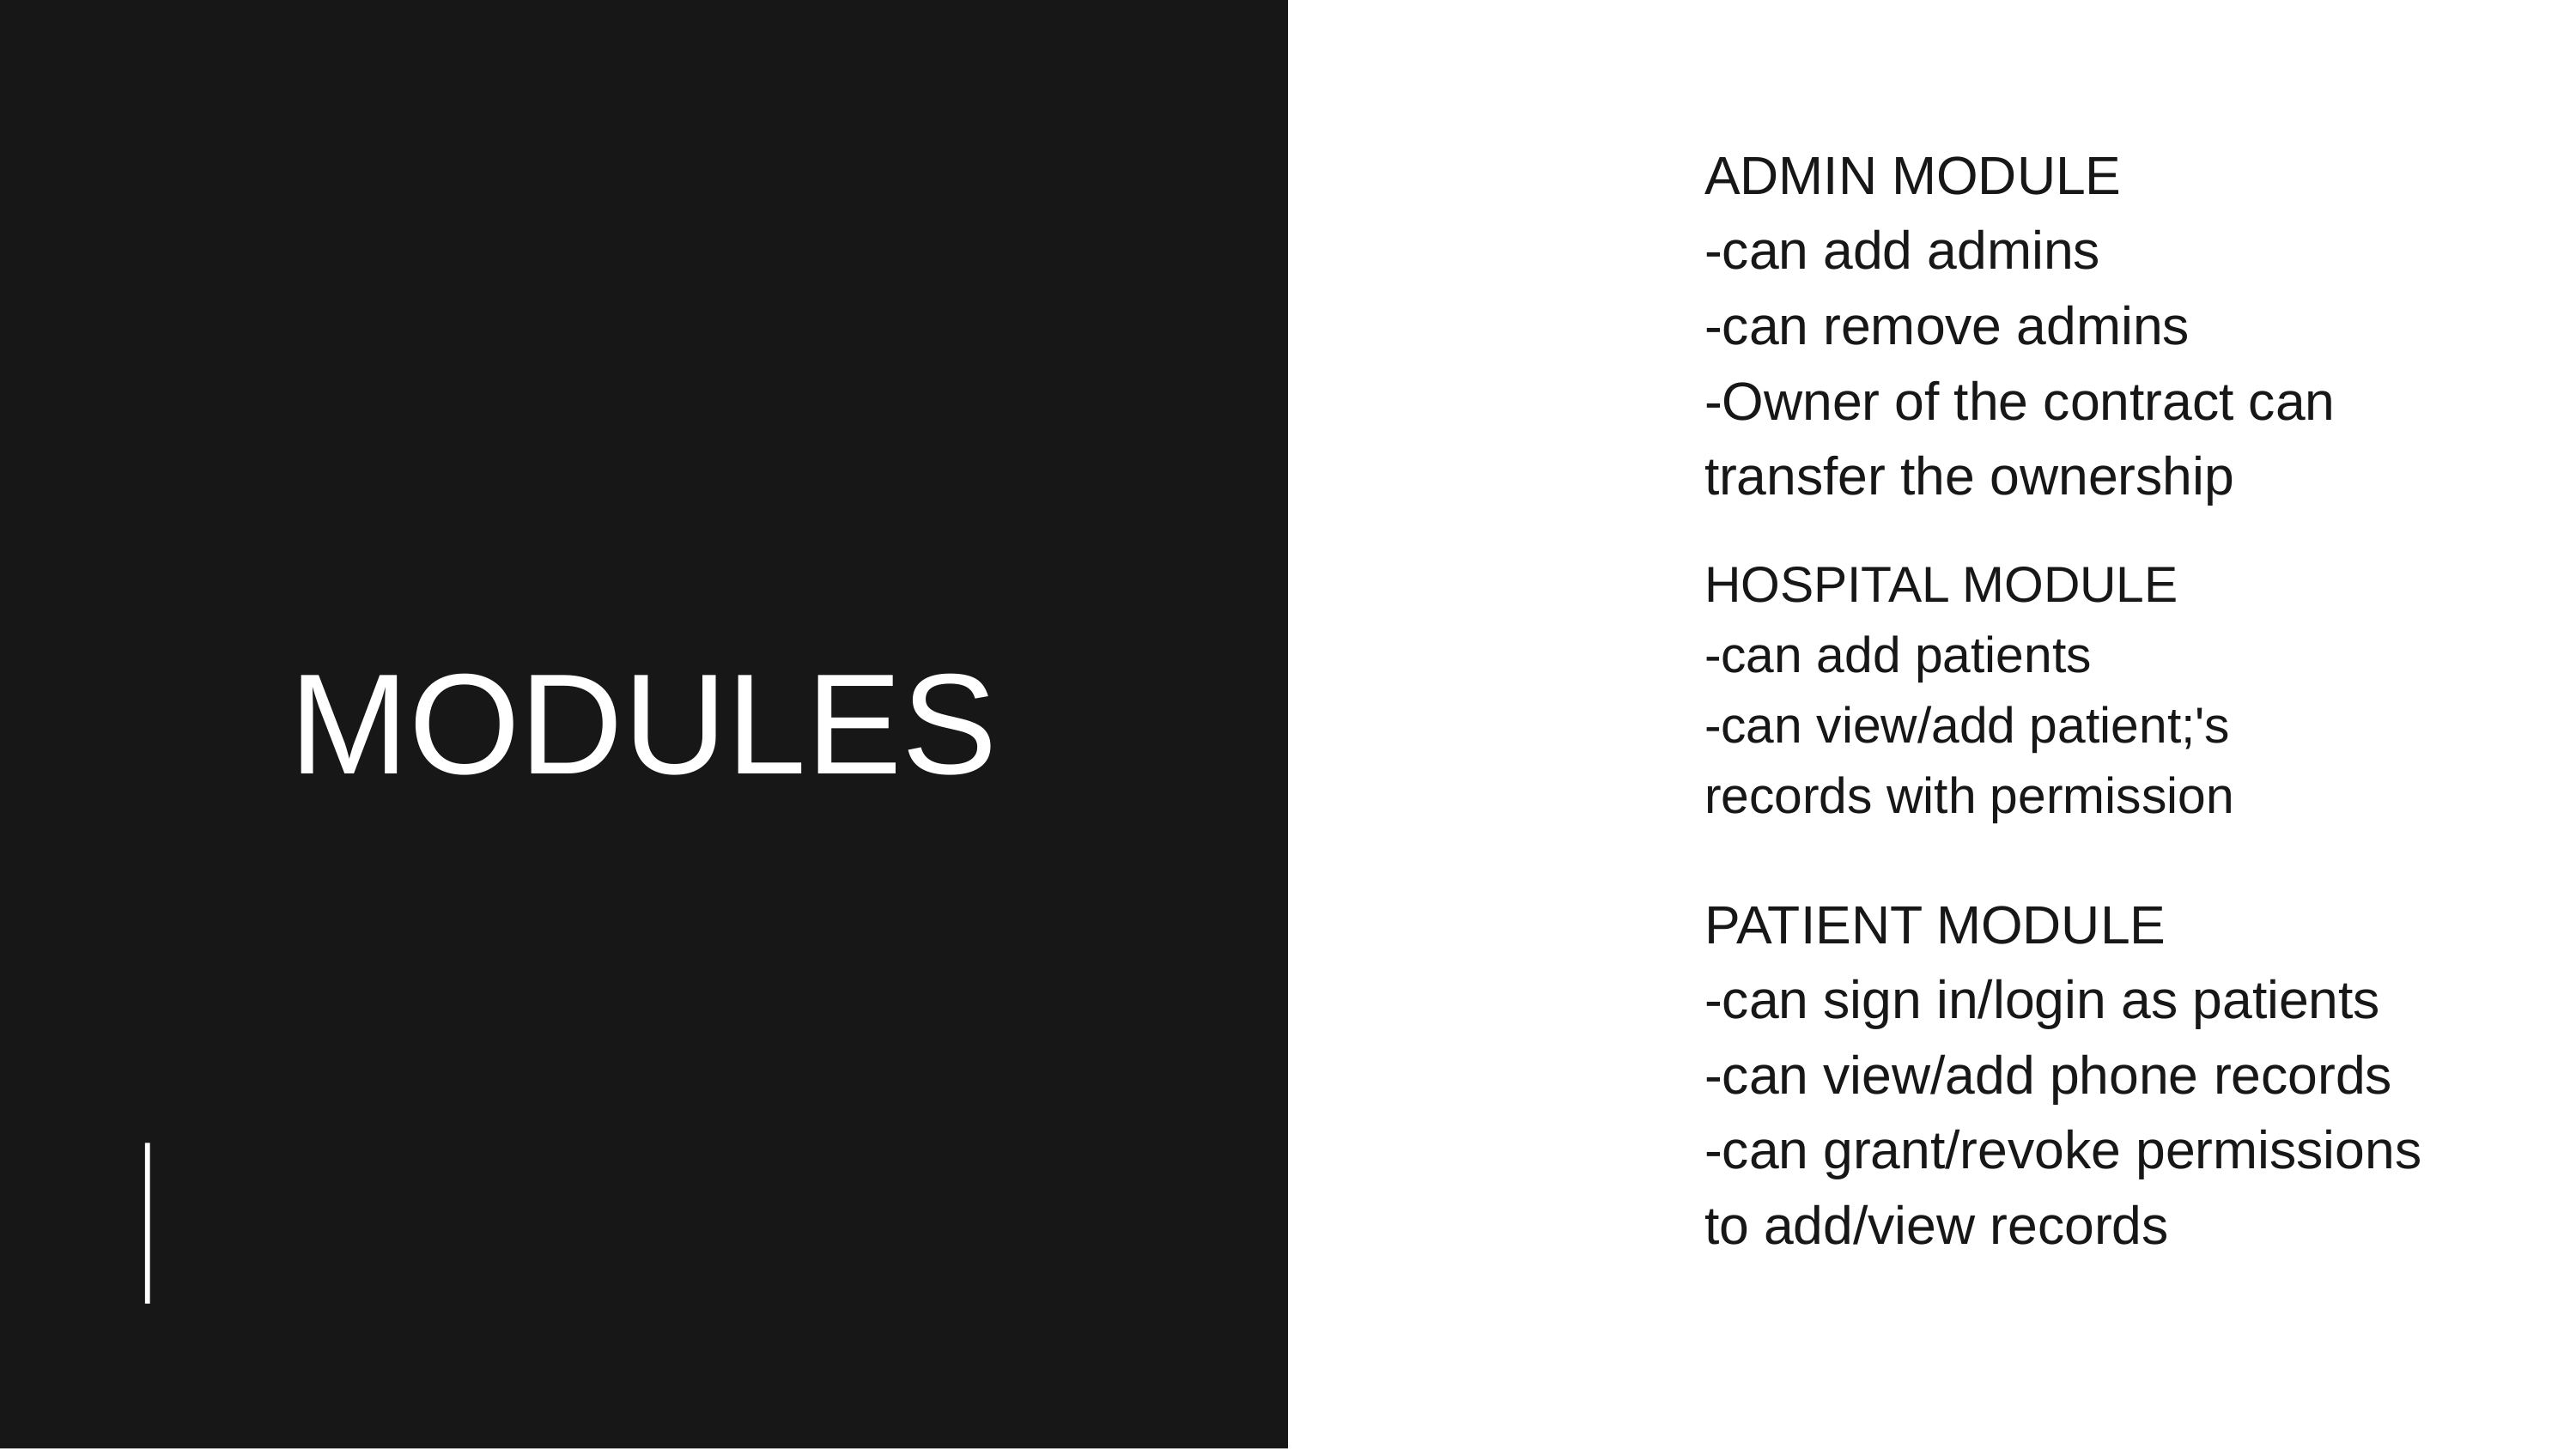

ADMIN MODULE
-can add admins
-can remove admins
-Owner of the contract can transfer the ownership
HOSPITAL MODULE
-can add patients
-can view/add patient;'s records with permission

MODULES
PATIENT MODULE
-can sign in/login as patients
-can view/add phone records
-can grant/revoke permissions to add/view records